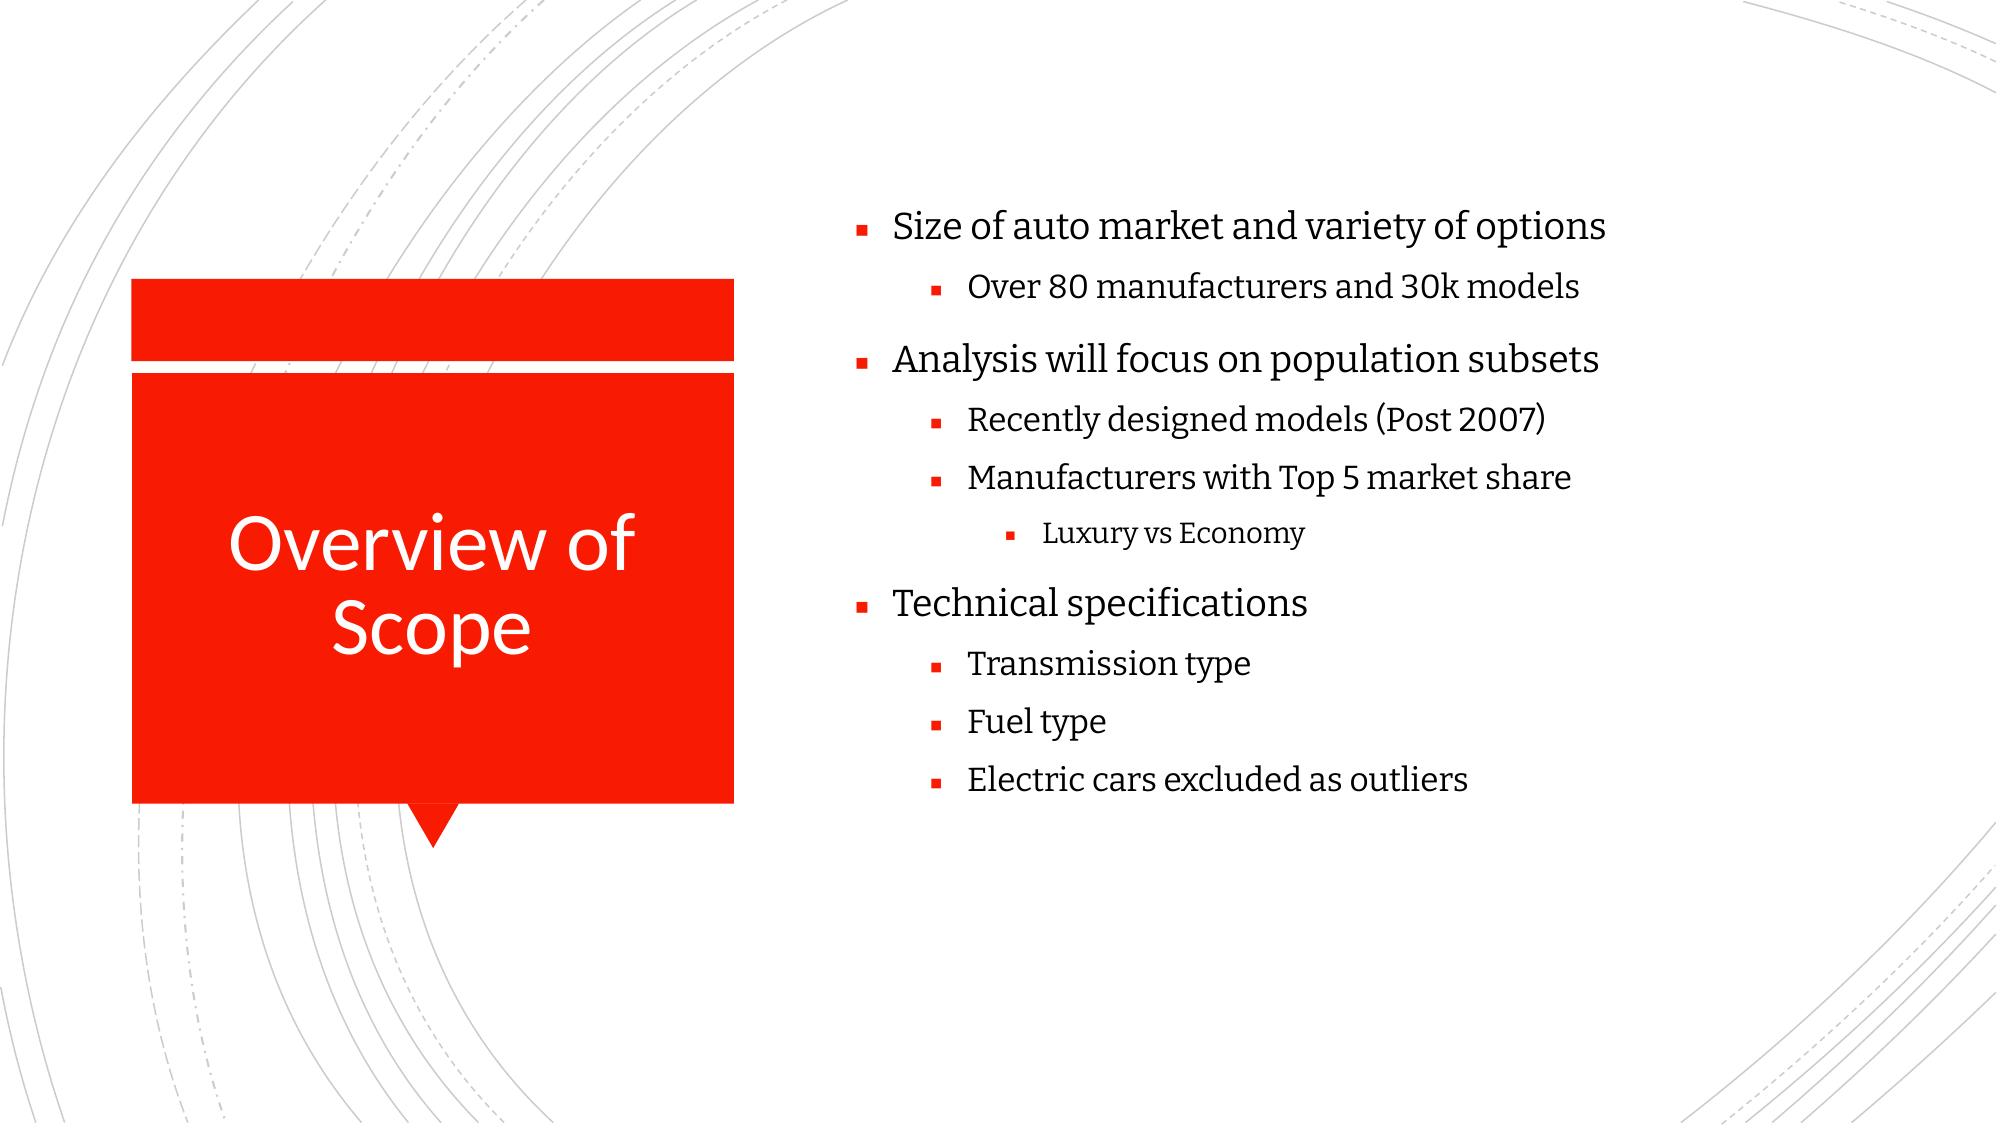

Size of auto market and variety of options
Over 80 manufacturers and 30k models
Analysis will focus on population subsets
Recently designed models (Post 2007)
Manufacturers with Top 5 market share
Luxury vs Economy
Technical specifications
Transmission type
Fuel type
Electric cars excluded as outliers

# Overview of Scope